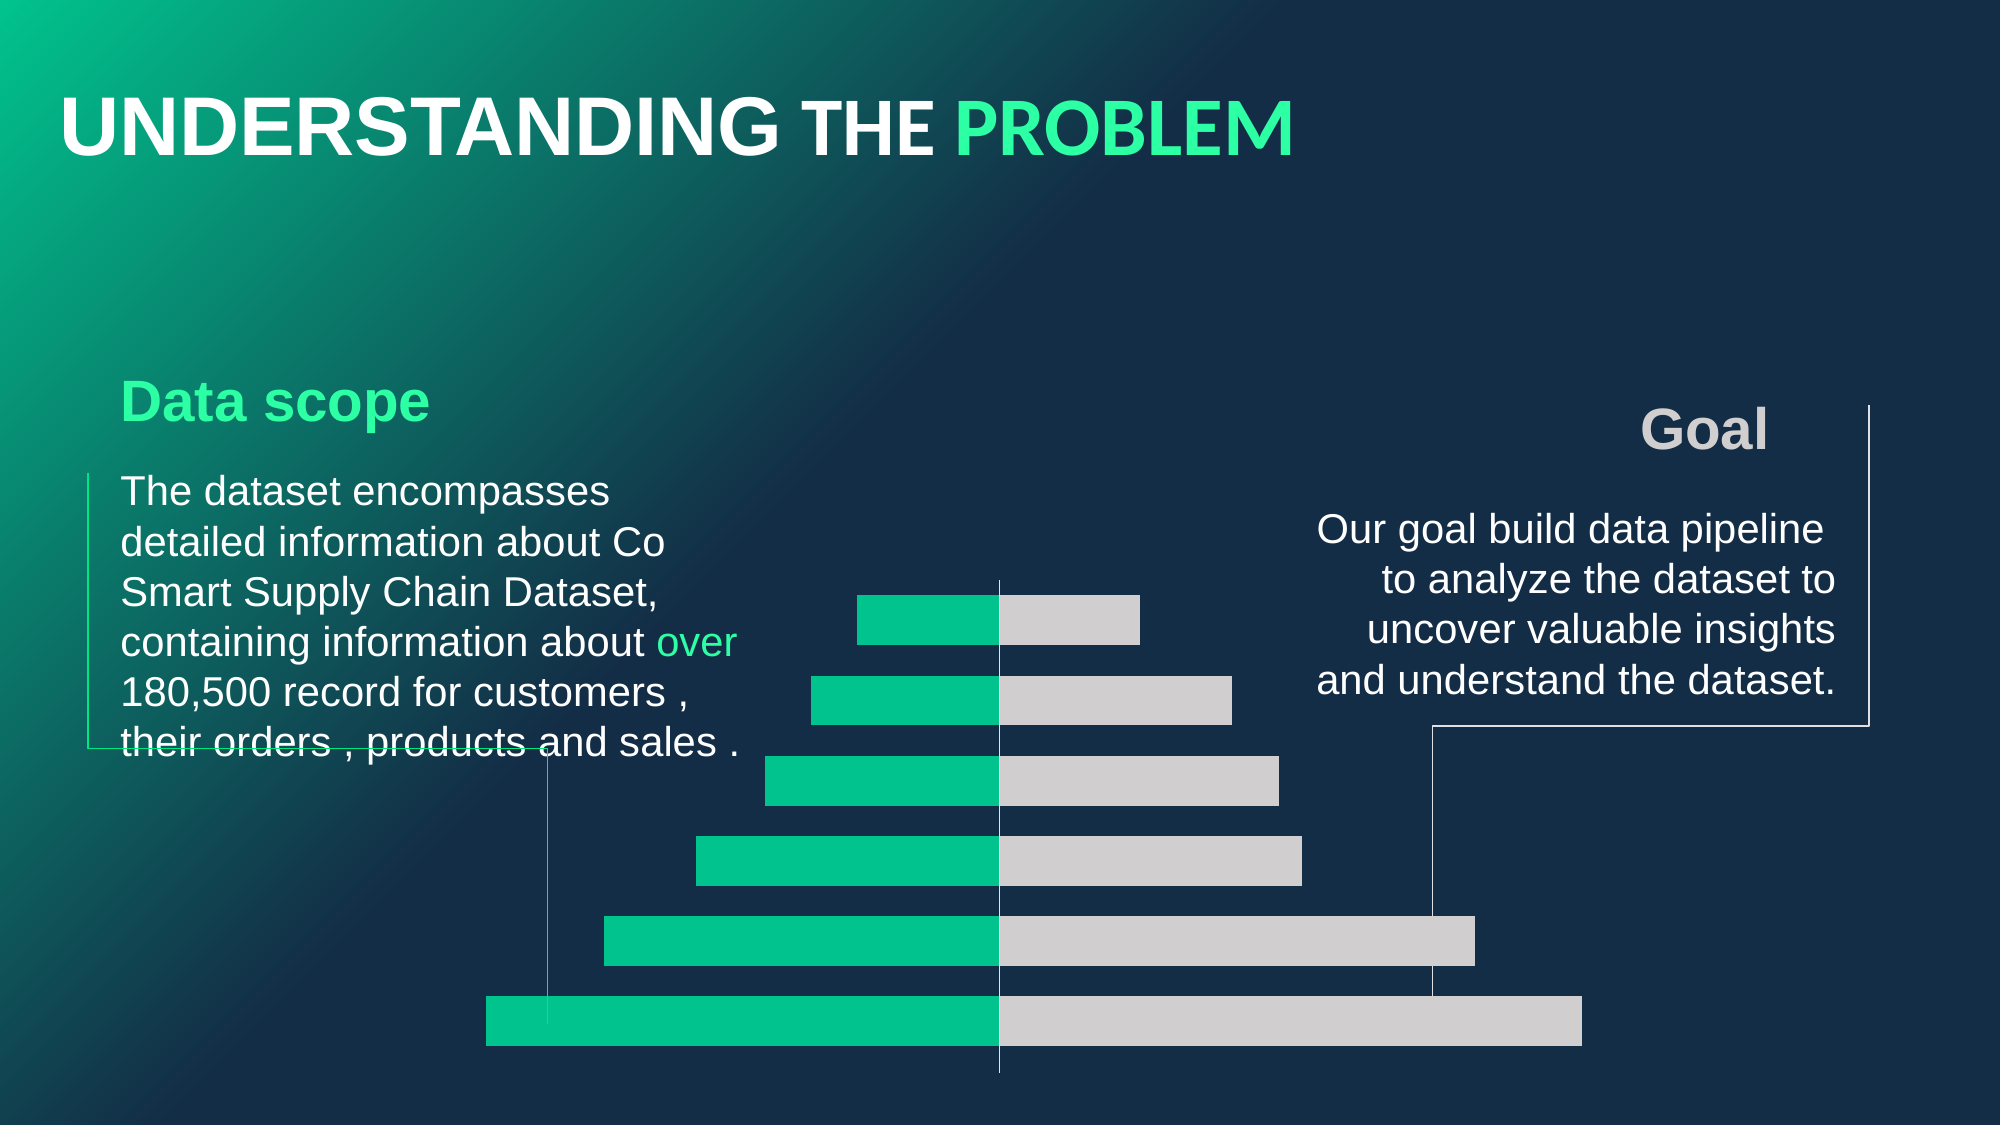

UNDERSTANDING THE PROBLEM
Data scope
Goal
The dataset encompasses detailed information about Co Smart Supply Chain Dataset, containing information about over 180,500 record for customers , their orders , products and sales .
Our goal build data pipeline  to analyze the dataset to uncover valuable insights and understand the dataset.